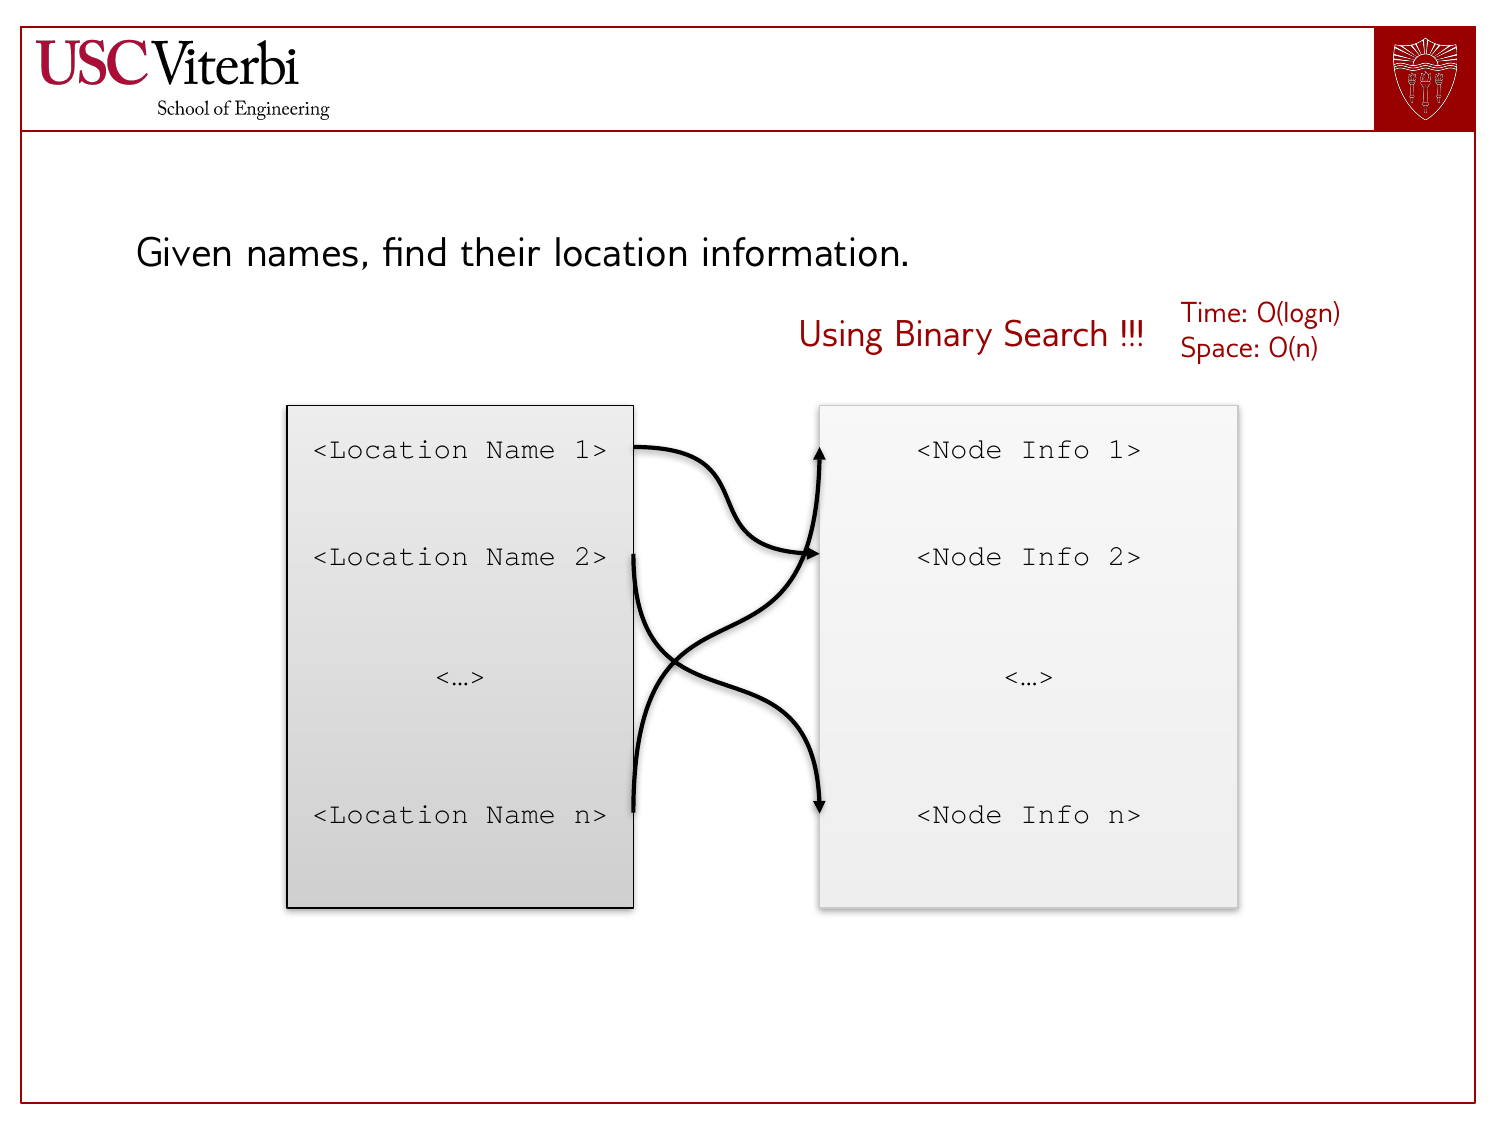

Given names, find their location information.
Time: O(logn)
Space: O(n)
Using Binary Search !!!

<Node Info 1>
<Location Name 1>
<Location Name 2>
<Node Info 2>
<…>
<…>
<Location Name n>
<Node Info n>